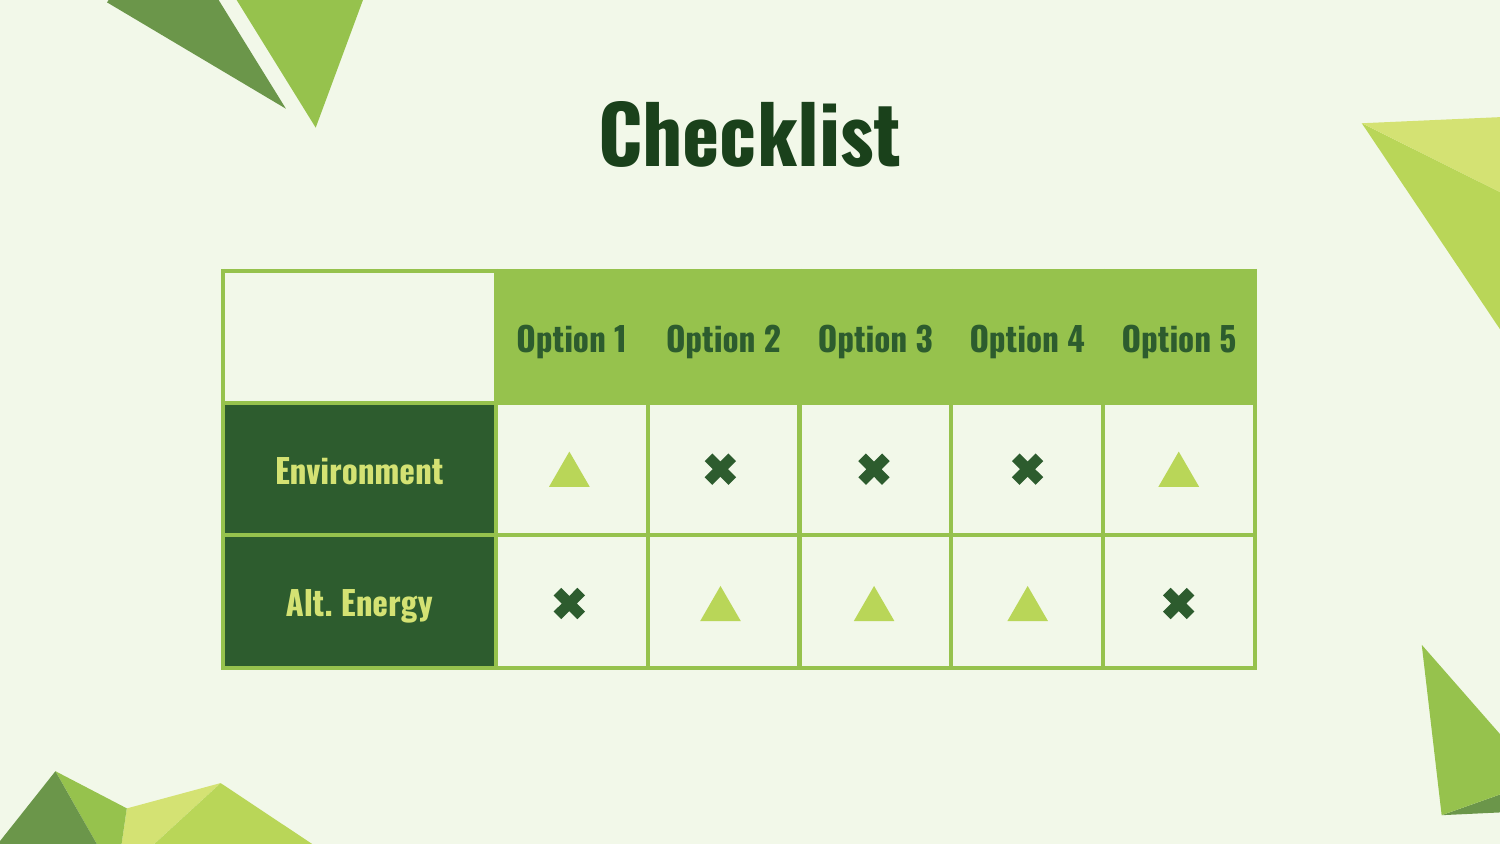

# Checklist
|  | Option 1 | Option 2 | Option 3 | Option 4 | Option 5 |
| --- | --- | --- | --- | --- | --- |
| Environment |  |  |  |  |  |
| Alt. Energy |  |  |  |  |  |